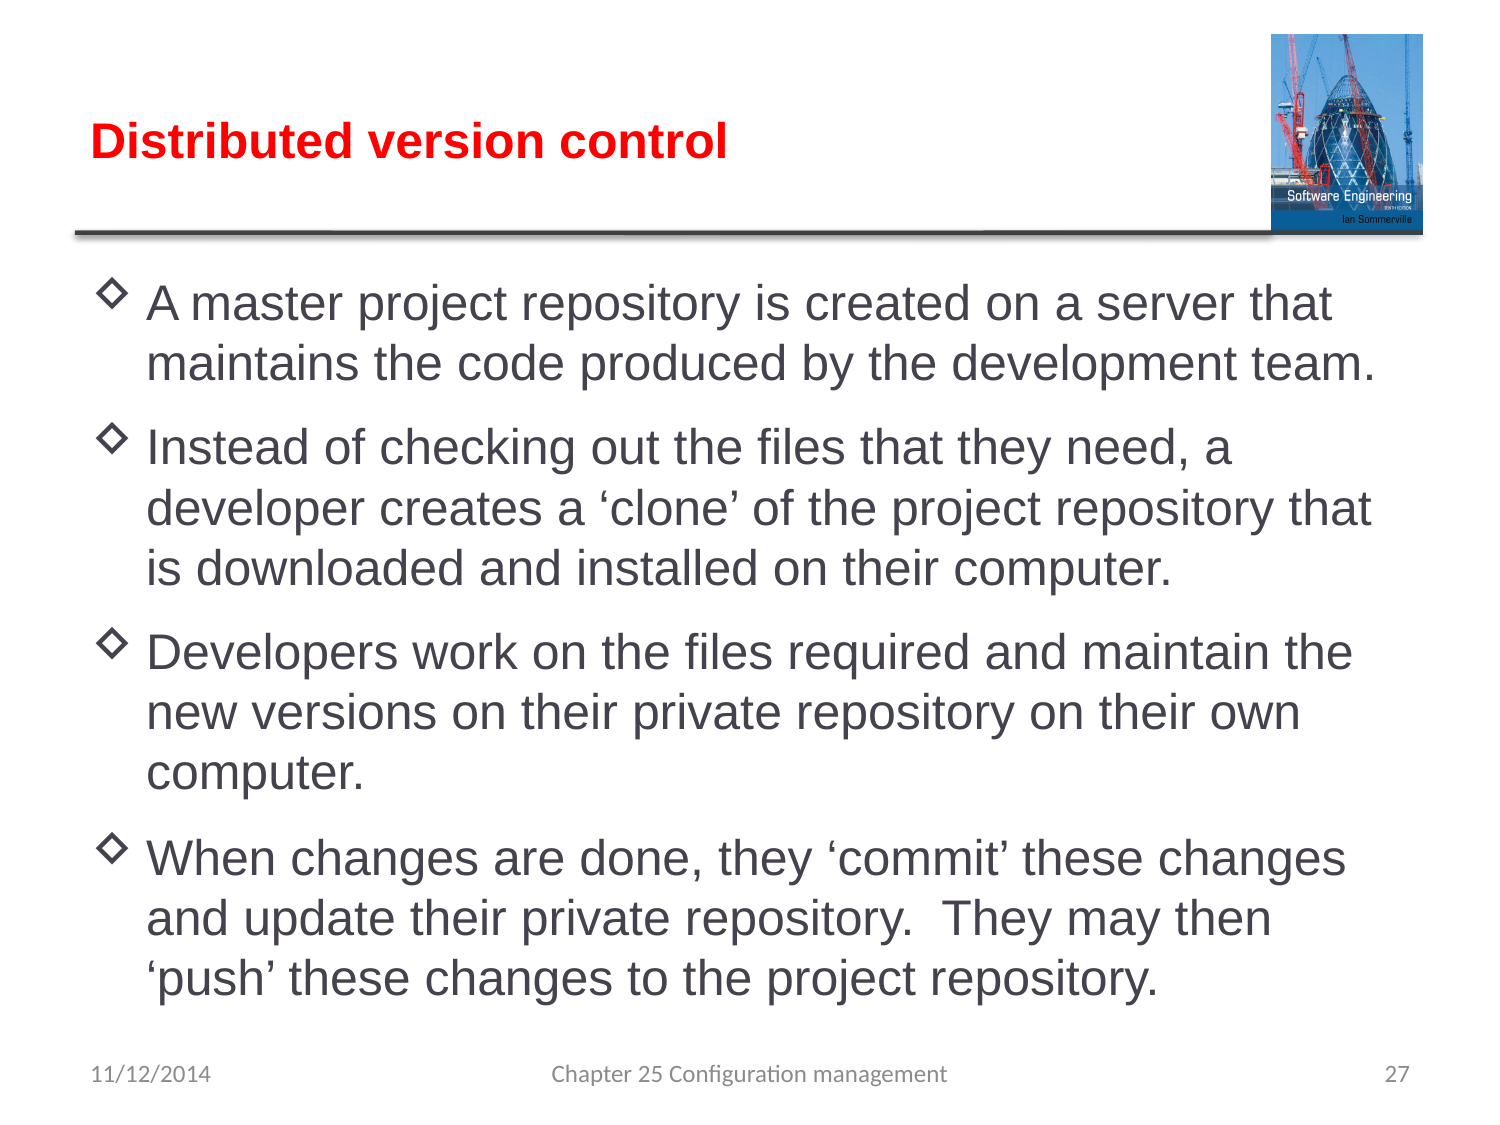

# Distributed version control
A master project repository is created on a server that maintains the code produced by the development team.
Instead of checking out the files that they need, a developer creates a ‘clone’ of the project repository that is downloaded and installed on their computer.
Developers work on the files required and maintain the new versions on their private repository on their own computer.
When changes are done, they ‘commit’ these changes and update their private repository.  They may then ‘push’ these changes to the project repository.
11/12/2014
Chapter 25 Configuration management
27